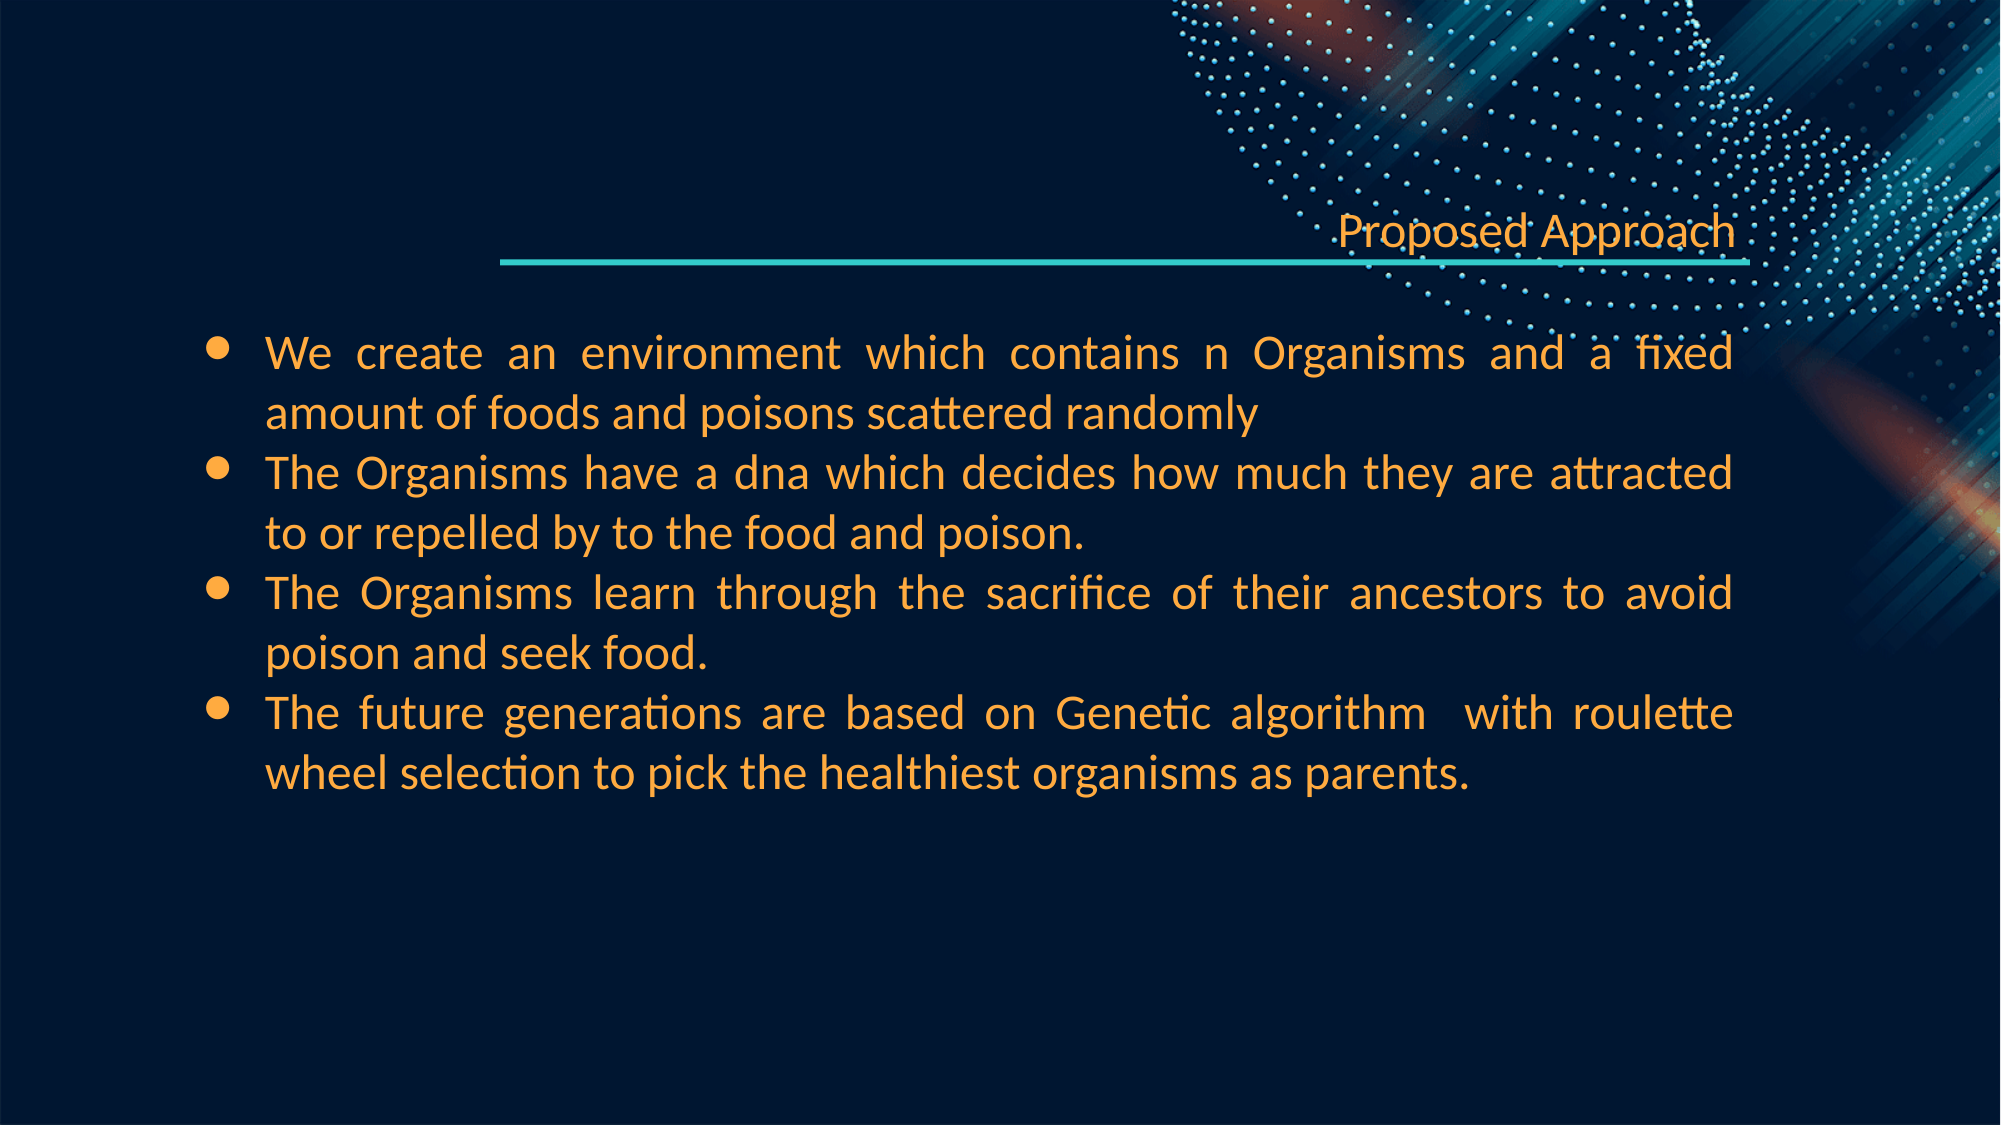

Proposed Approach

We create an environment which contains n Organisms and a fixed amount of foods and poisons scattered randomly
The Organisms have a dna which decides how much they are attracted to or repelled by to the food and poison.
The Organisms learn through the sacrifice of their ancestors to avoid poison and seek food.
The future generations are based on Genetic algorithm  with roulette wheel selection to pick the healthiest organisms as parents.